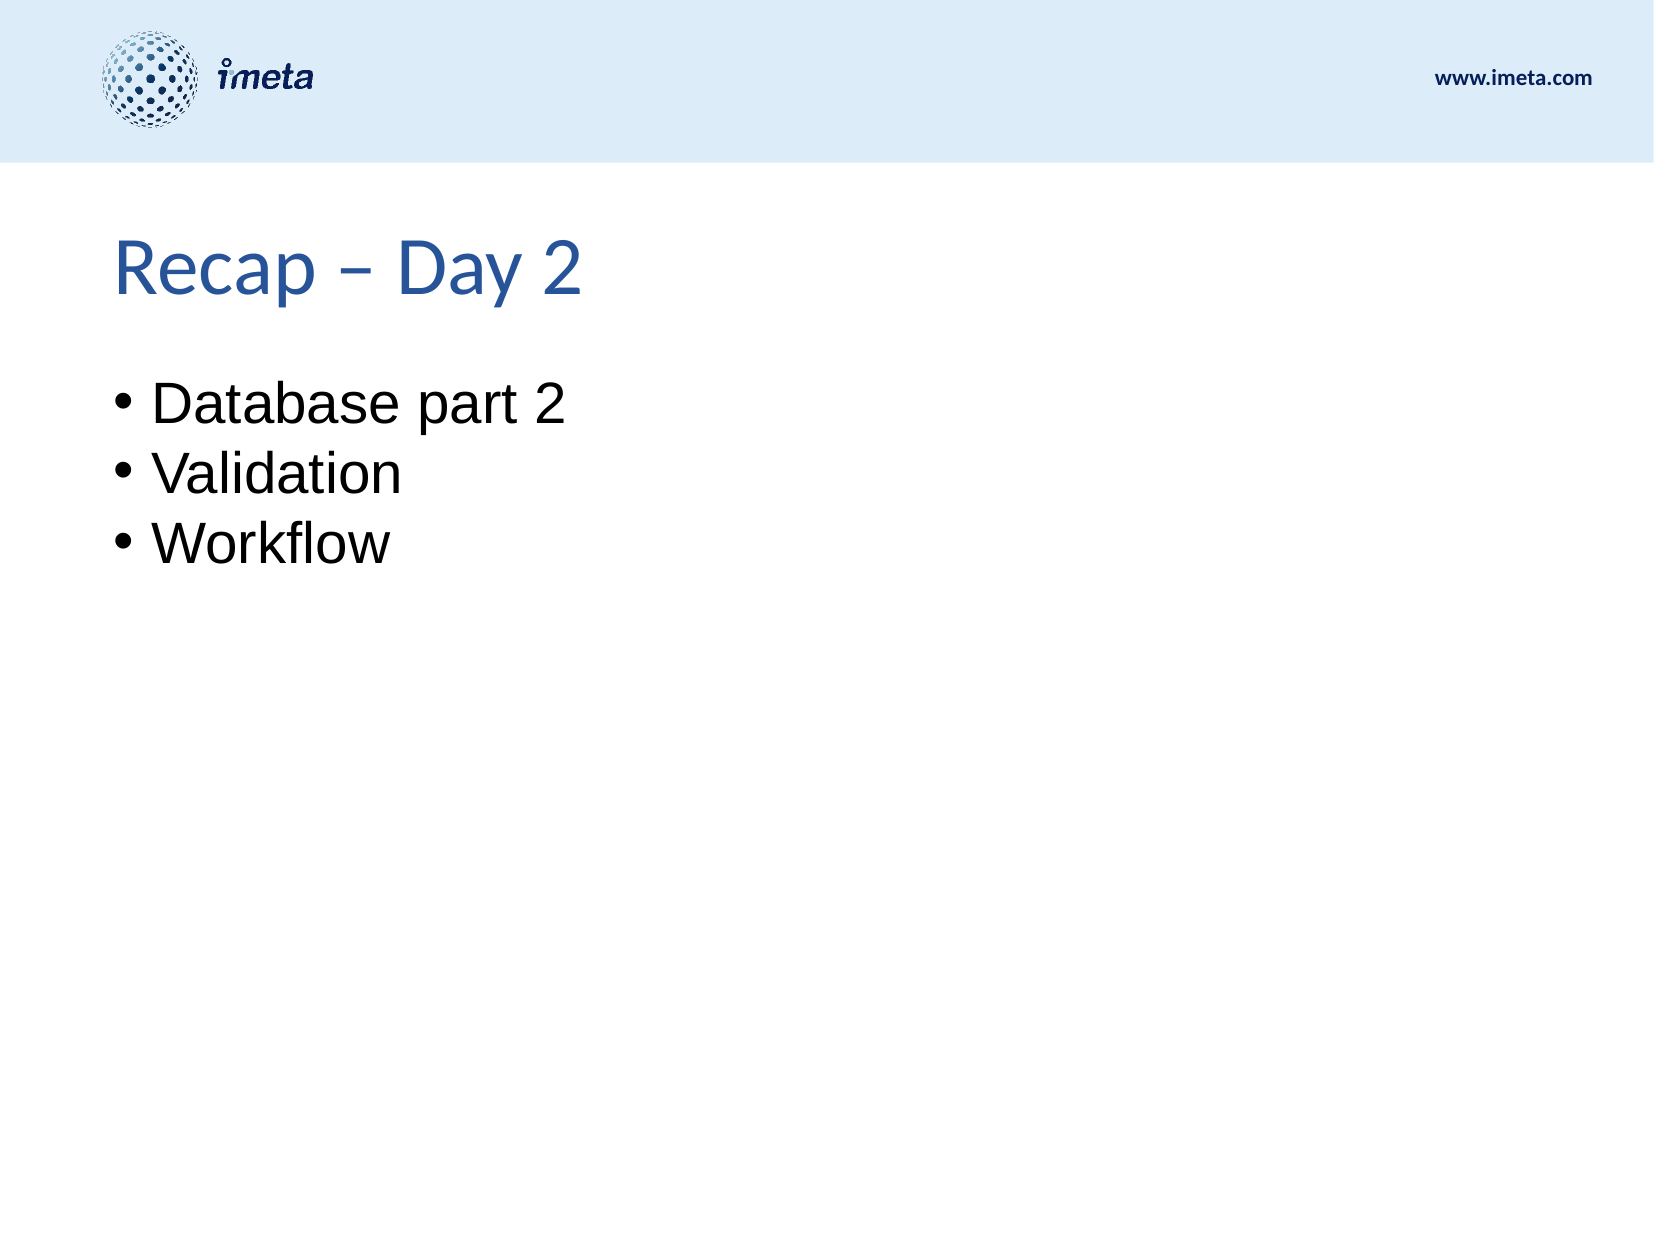

# Recap – Day 2
Database part 2
Validation
Workflow